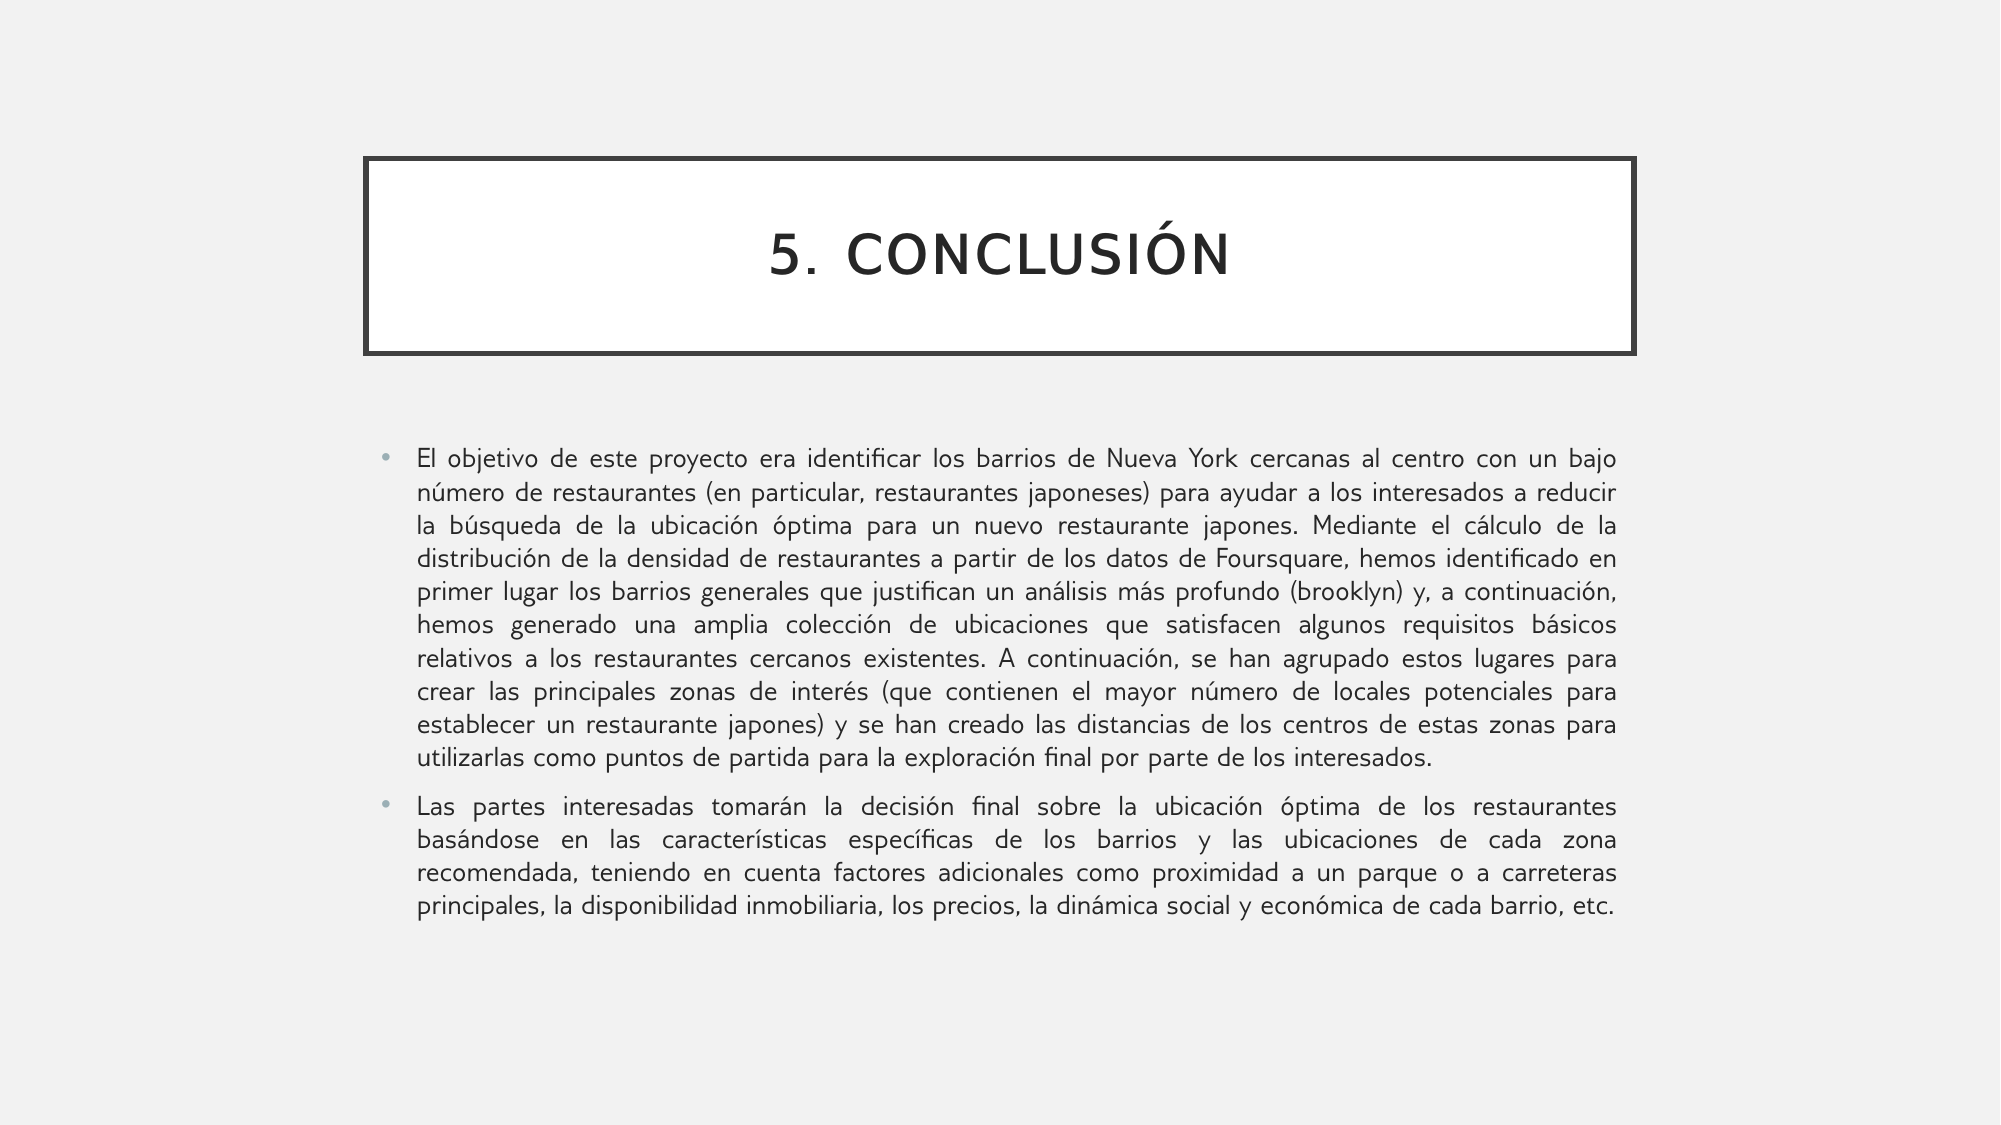

# 5. Conclusión
El objetivo de este proyecto era identificar los barrios de Nueva York cercanas al centro con un bajo número de restaurantes (en particular, restaurantes japoneses) para ayudar a los interesados a reducir la búsqueda de la ubicación óptima para un nuevo restaurante japones. Mediante el cálculo de la distribución de la densidad de restaurantes a partir de los datos de Foursquare, hemos identificado en primer lugar los barrios generales que justifican un análisis más profundo (brooklyn) y, a continuación, hemos generado una amplia colección de ubicaciones que satisfacen algunos requisitos básicos relativos a los restaurantes cercanos existentes. A continuación, se han agrupado estos lugares para crear las principales zonas de interés (que contienen el mayor número de locales potenciales para establecer un restaurante japones) y se han creado las distancias de los centros de estas zonas para utilizarlas como puntos de partida para la exploración final por parte de los interesados.
Las partes interesadas tomarán la decisión final sobre la ubicación óptima de los restaurantes basándose en las características específicas de los barrios y las ubicaciones de cada zona recomendada, teniendo en cuenta factores adicionales como proximidad a un parque o a carreteras principales, la disponibilidad inmobiliaria, los precios, la dinámica social y económica de cada barrio, etc.